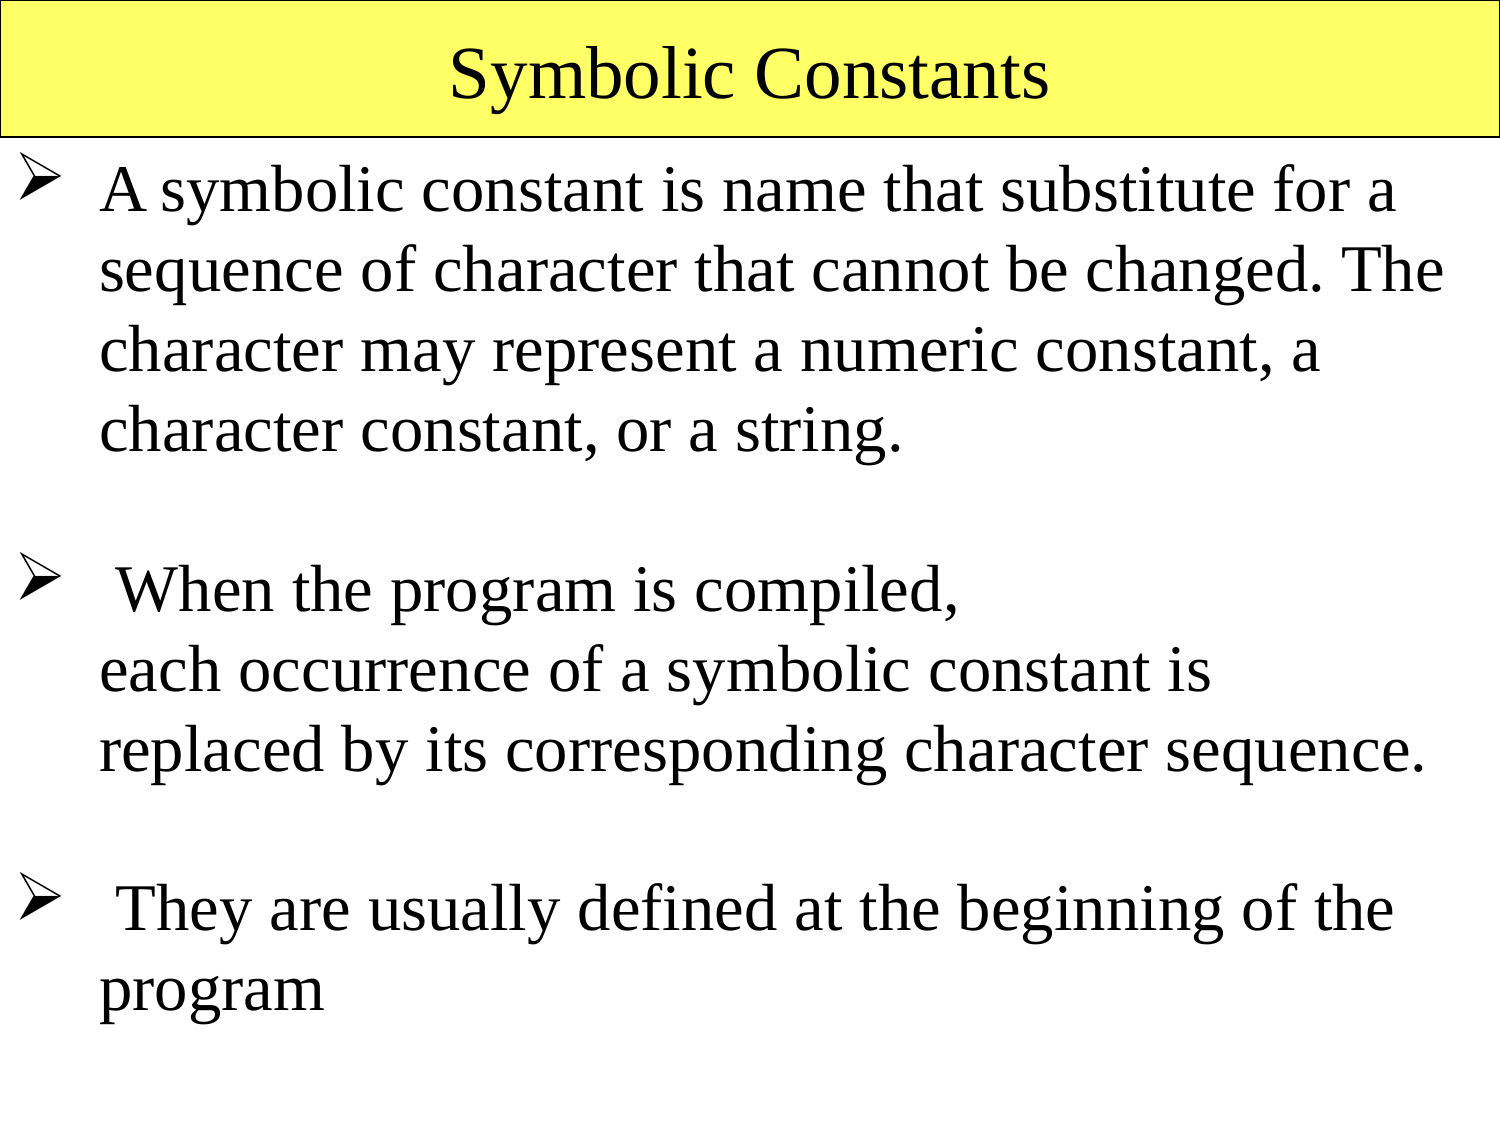

Symbolic Constants
A symbolic constant is name that substitute for a sequence of character that cannot be changed. The character may represent a numeric constant, a character constant, or a string.

 When the program is compiled, each occurrence of a symbolic constant is replaced by its corresponding character sequence.

 They are usually defined at the beginning of the program